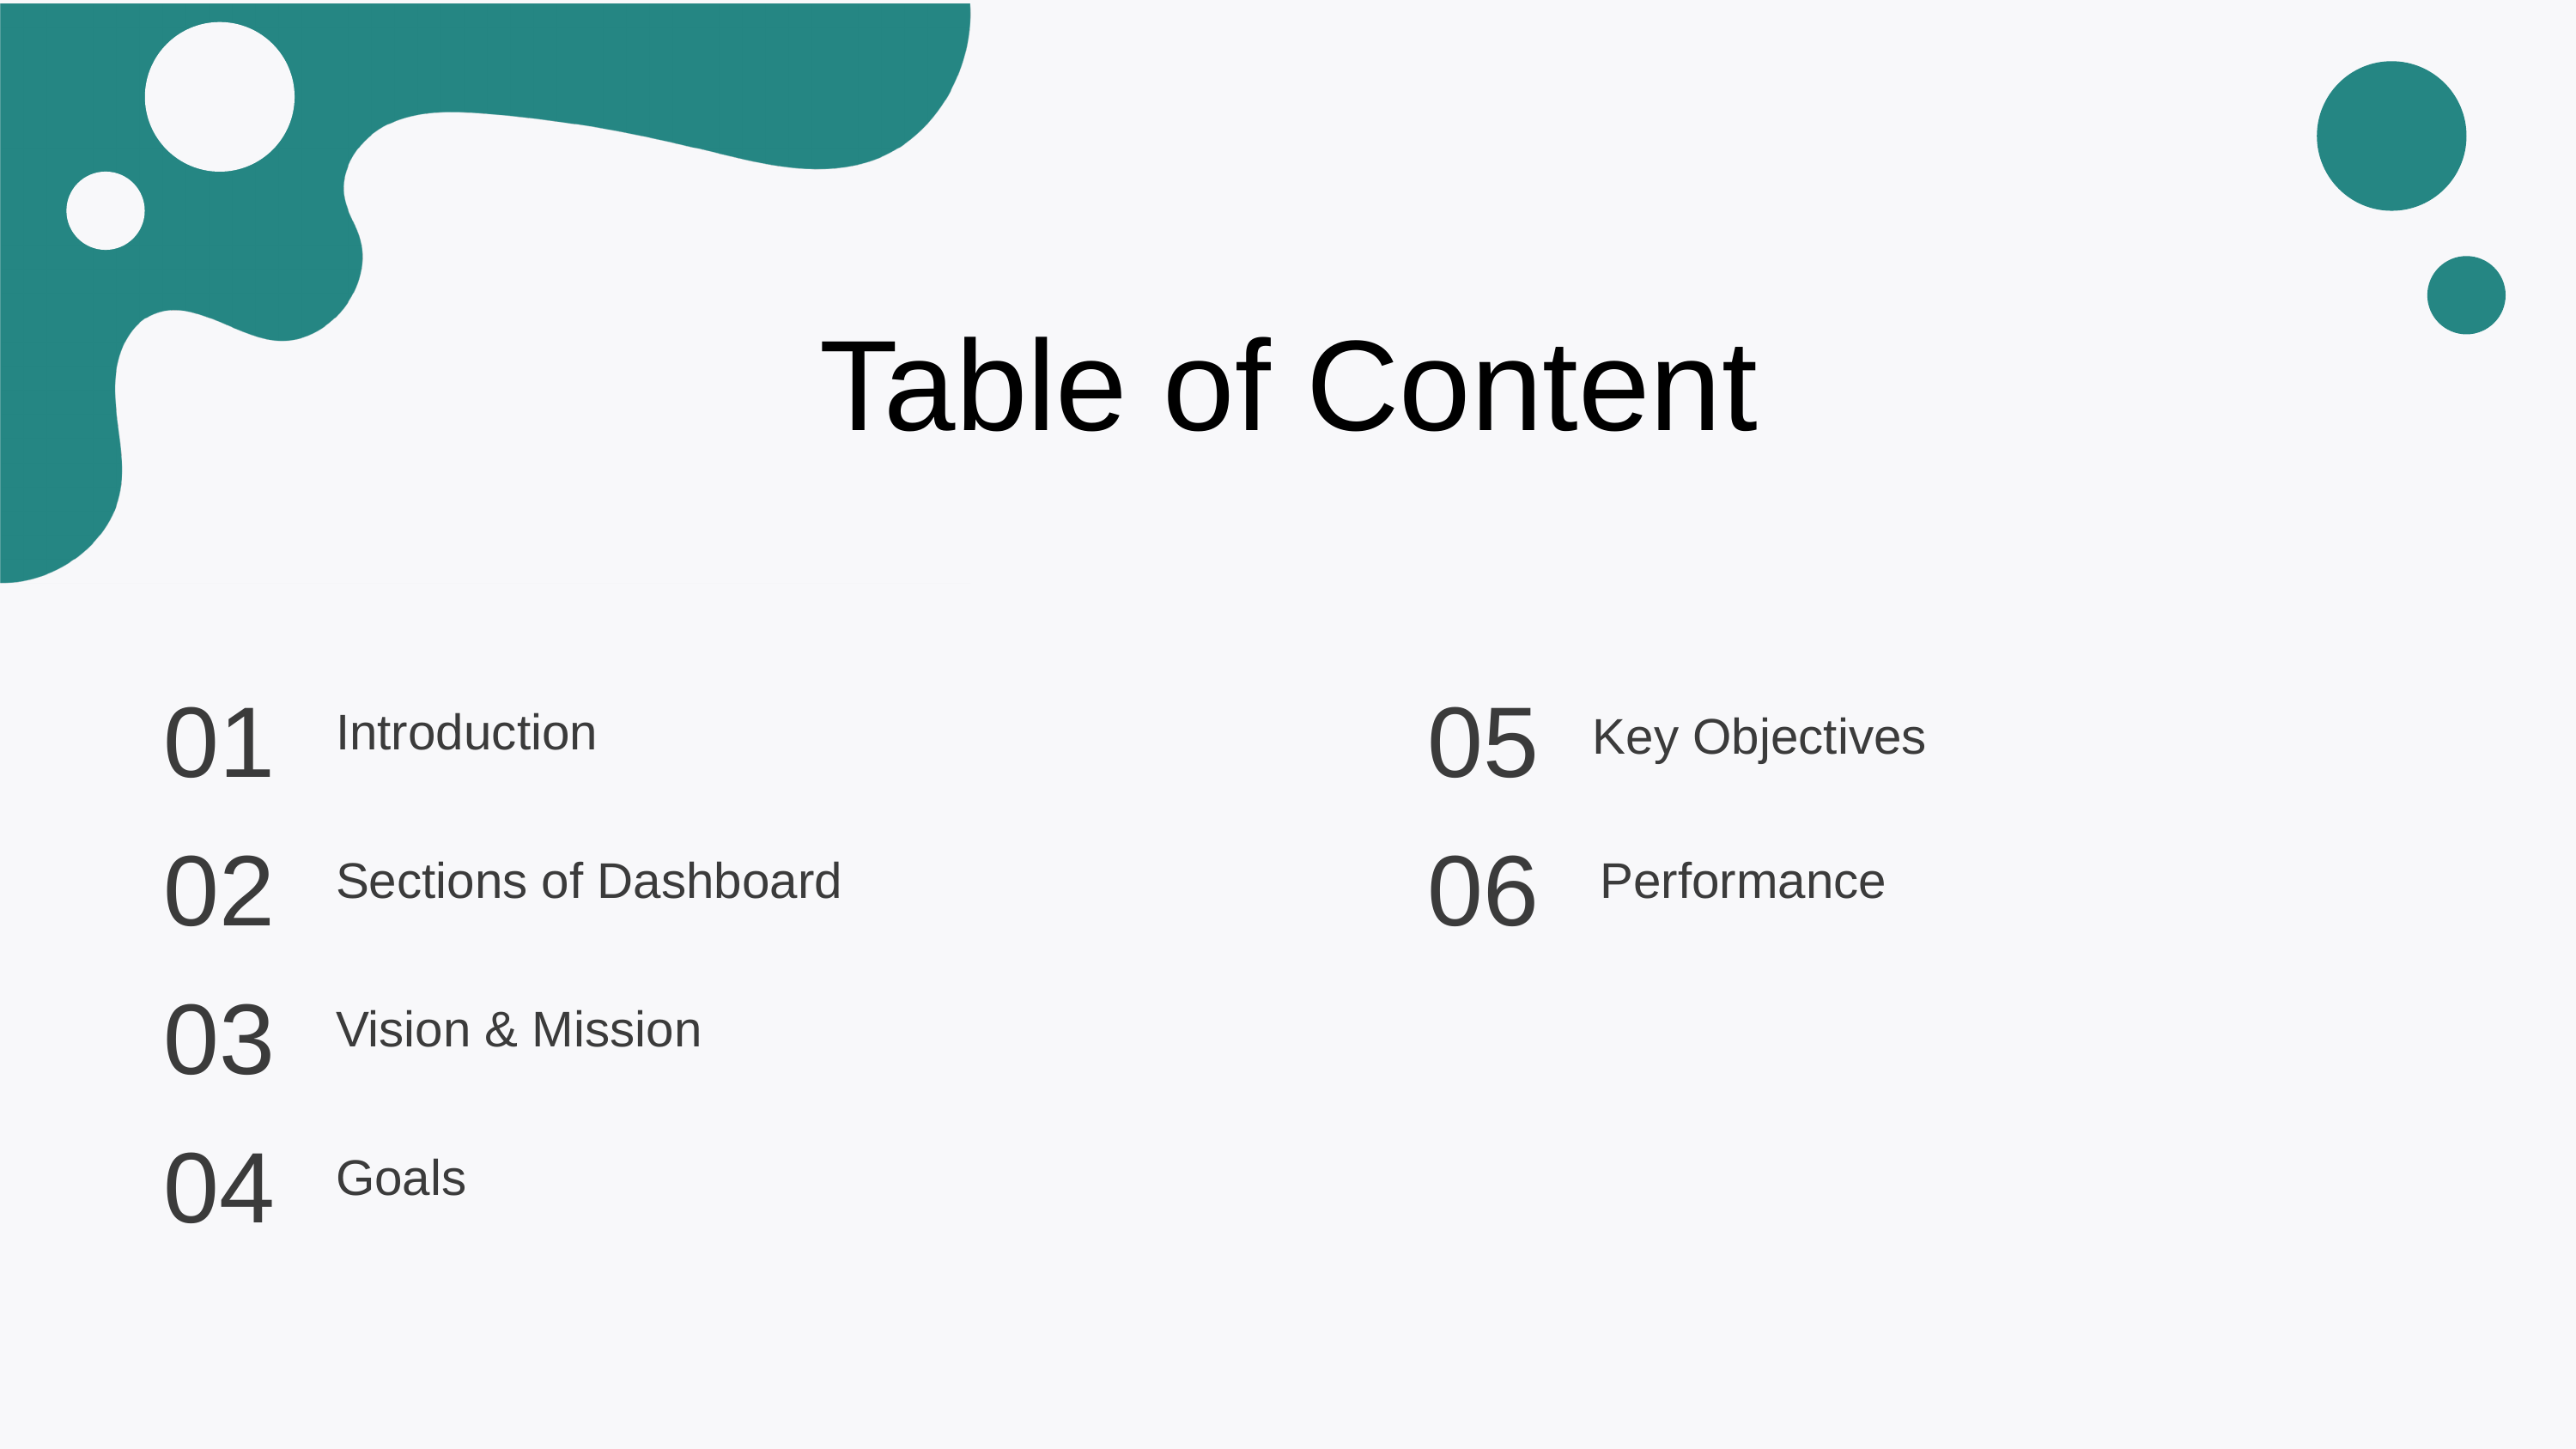

Table of Content
01
05
Introduction
Key Objectives
02
06
Sections of Dashboard
Performance
03
Vision & Mission
04
Goals